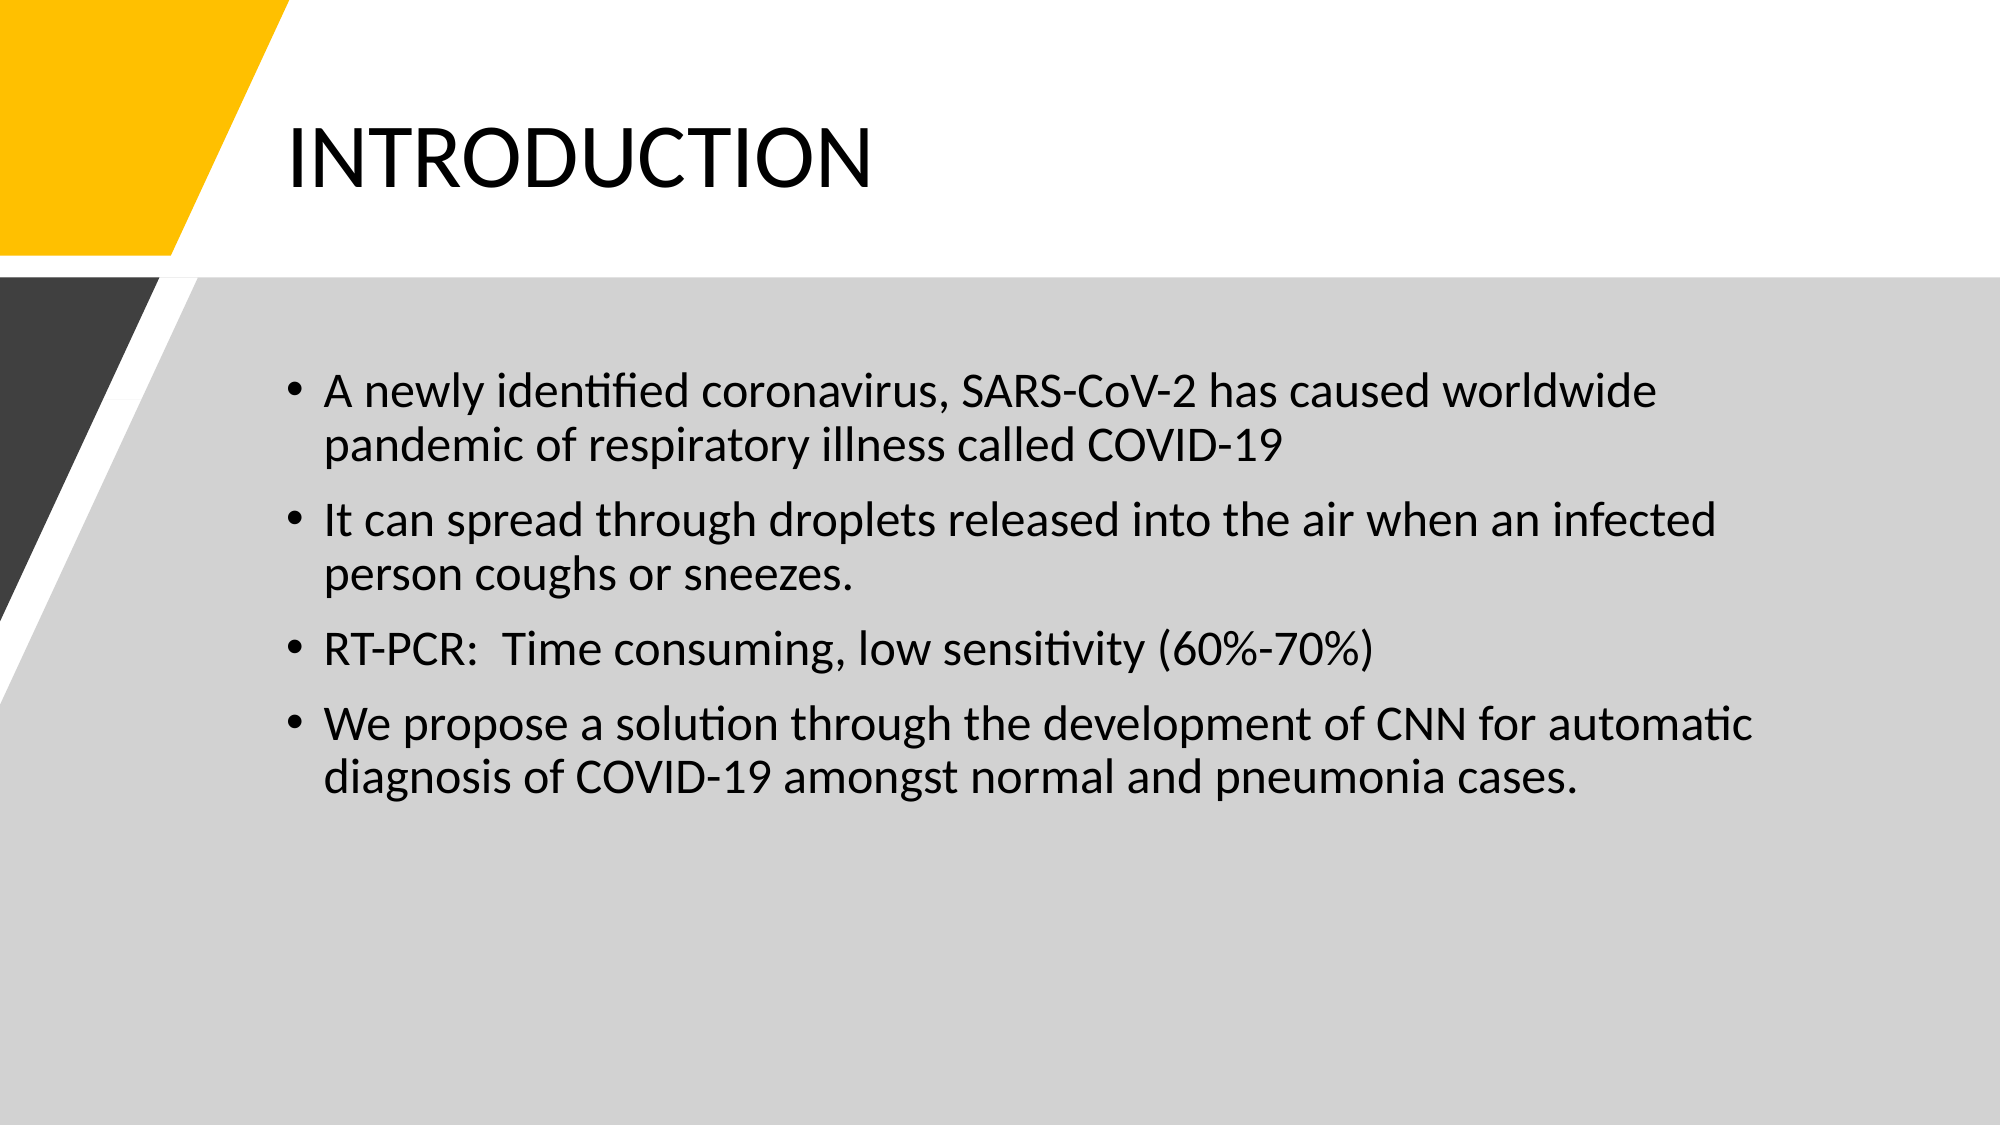

# INTRODUCTION

A newly identified coronavirus, SARS-CoV-2 has caused worldwide pandemic of respiratory illness called COVID-19
It can spread through droplets released into the air when an infected person coughs or sneezes.
RT-PCR:  Time consuming, low sensitivity (60%-70%)
We propose a solution through the development of CNN for automatic diagnosis of COVID-19 amongst normal and pneumonia cases.